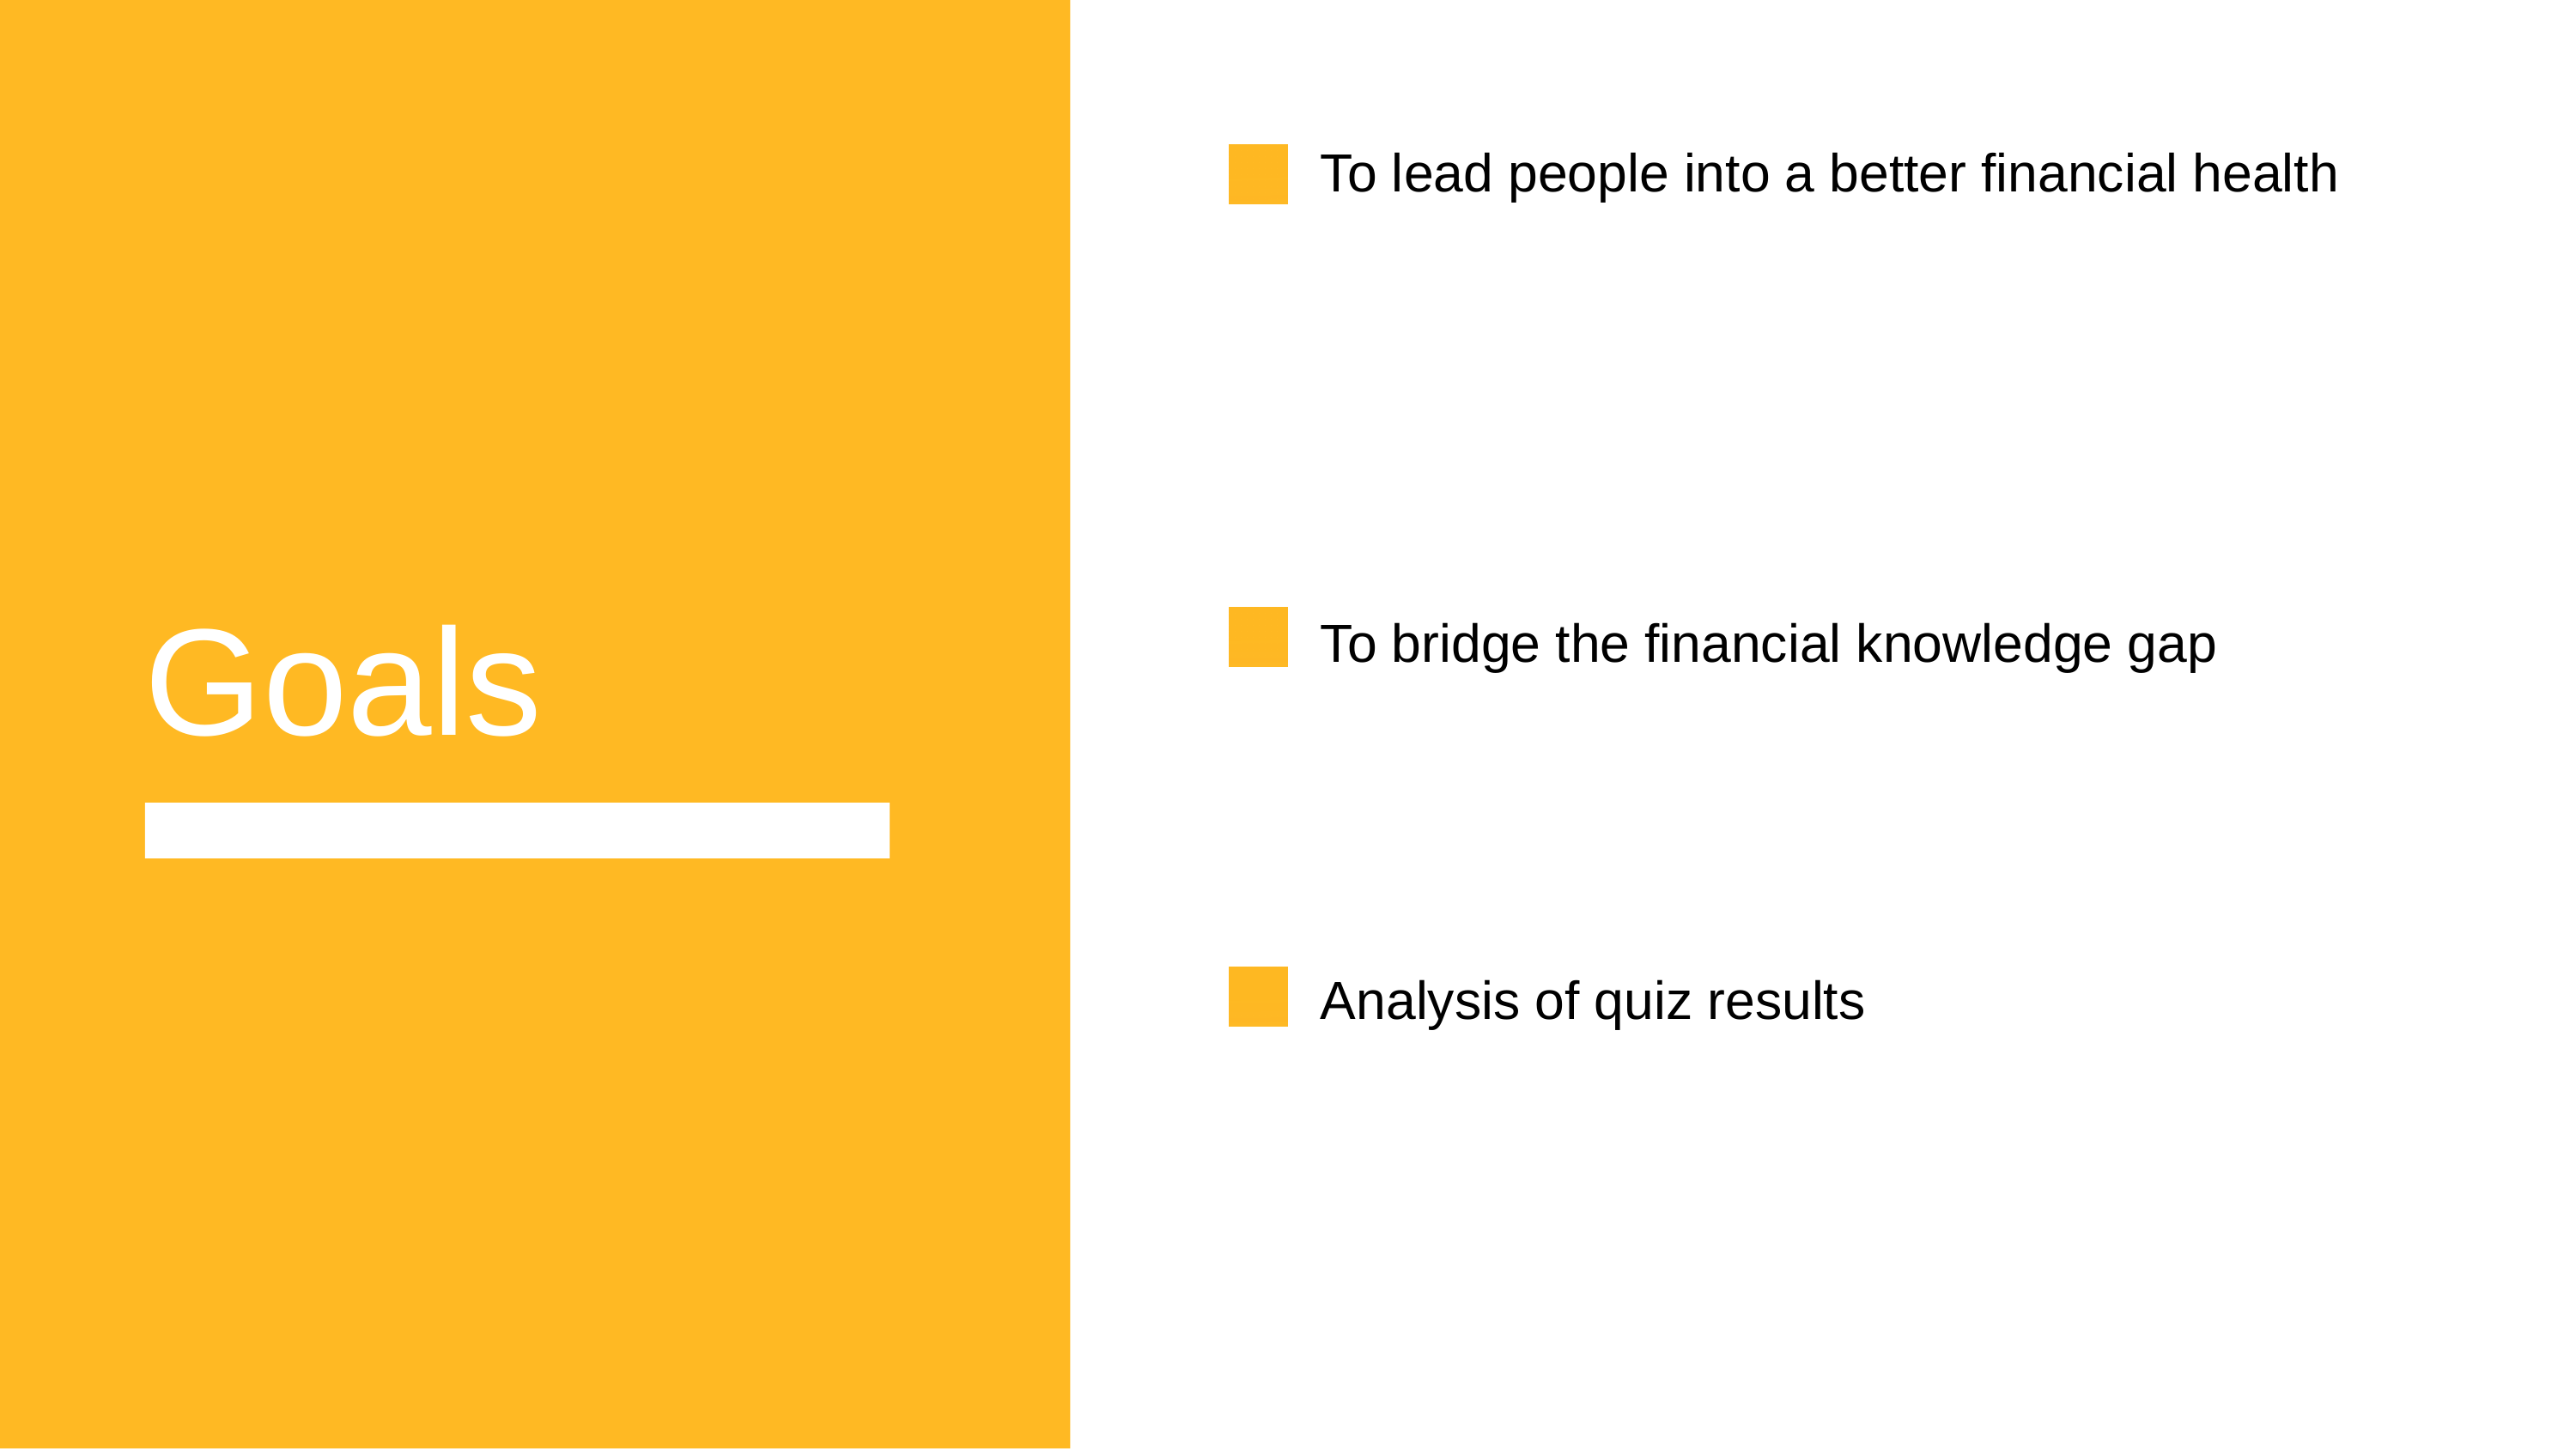

To lead people into a better financial health

Goals

To bridge the financial knowledge gap

Analysis of quiz results